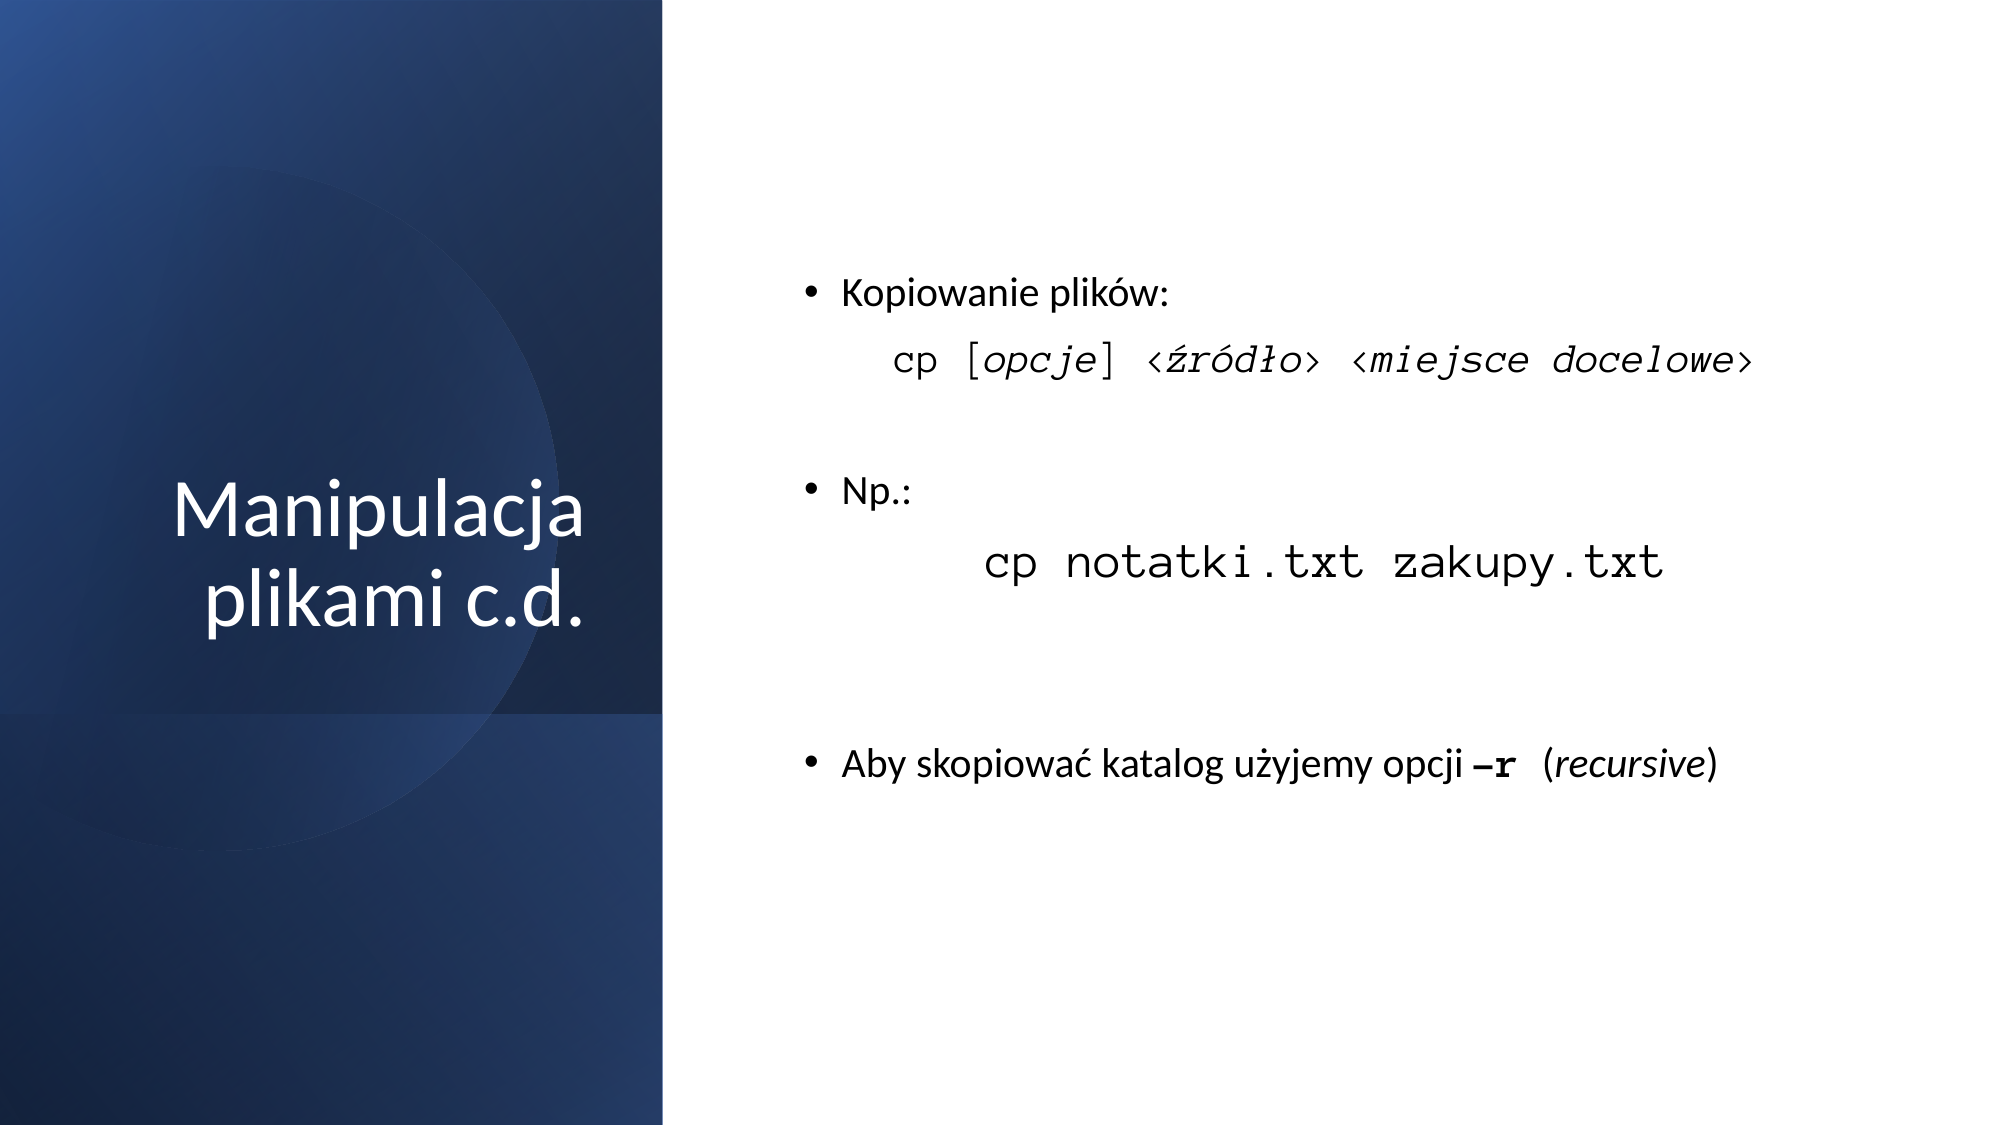

# Manipulacja plikami c.d.
Kopiowanie plików:
cp [opcje] <źródło> <miejsce docelowe>

Np.:
cp notatki.txt zakupy.txt

Aby skopiować katalog użyjemy opcji –r (recursive)